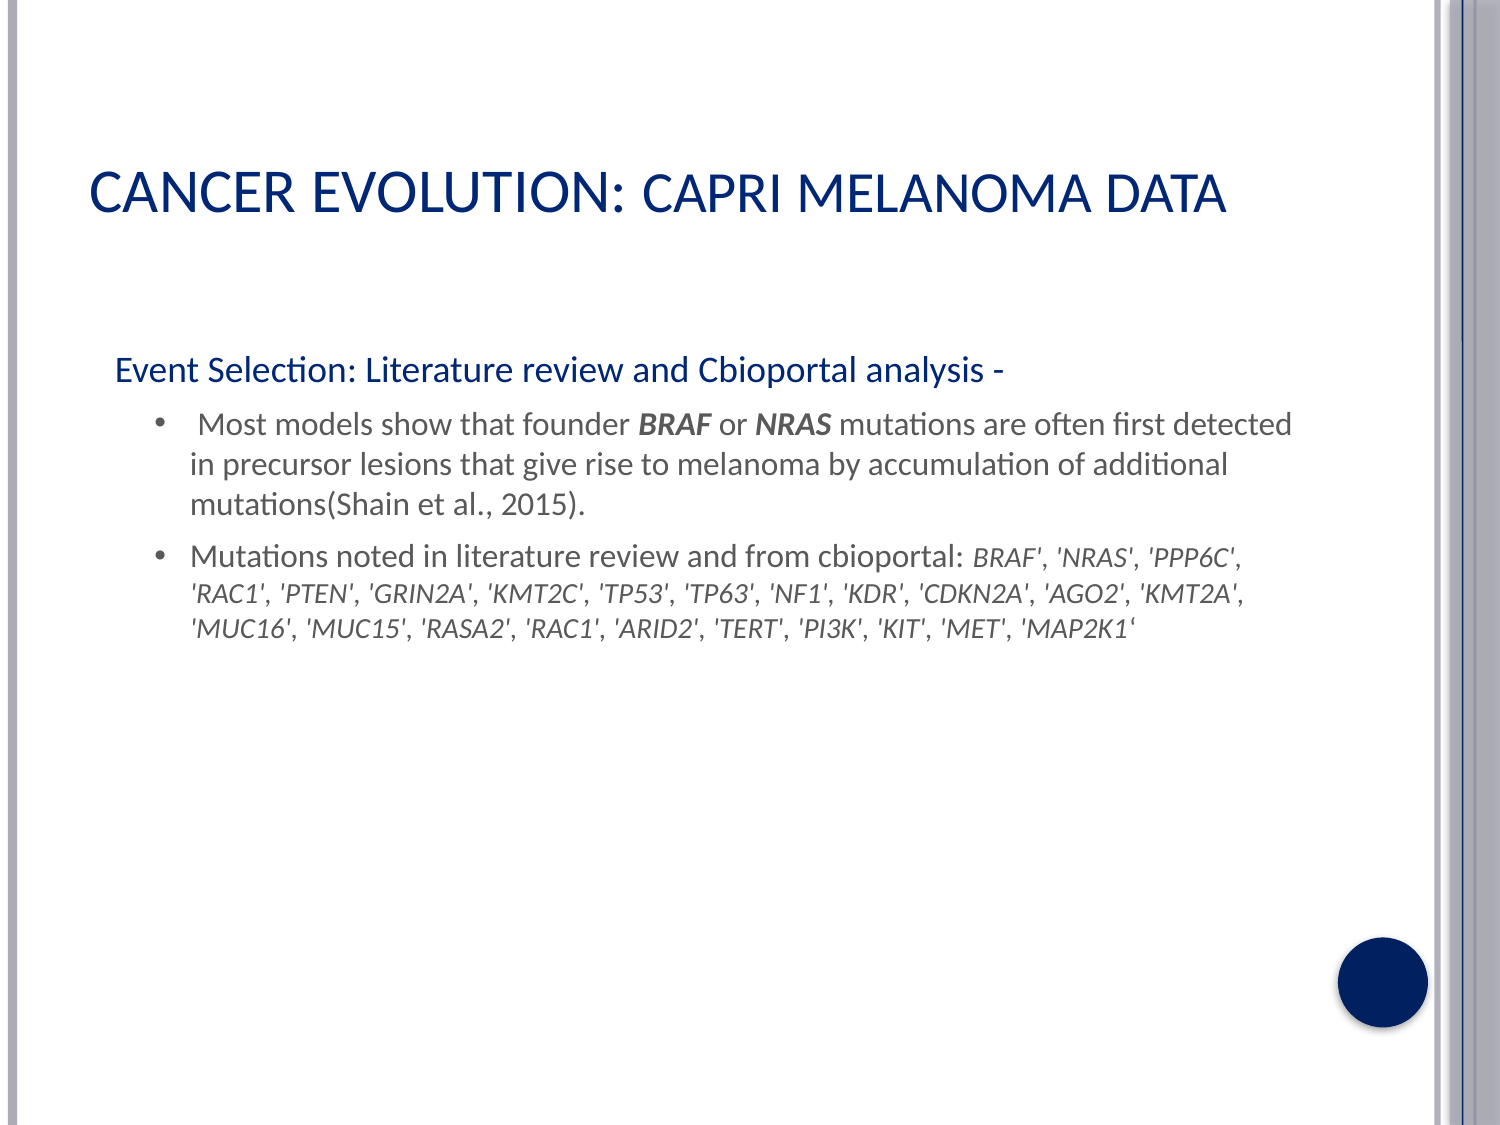

# Cancer Evolution: CAPRI Melanoma Data
Event Selection: Literature review and Cbioportal analysis -
 Most models show that founder BRAF or NRAS mutations are often first detected in precursor lesions that give rise to melanoma by accumulation of additional mutations(Shain et al., 2015).
Mutations noted in literature review and from cbioportal: BRAF', 'NRAS', 'PPP6C', 'RAC1', 'PTEN', 'GRIN2A', 'KMT2C', 'TP53', 'TP63', 'NF1', 'KDR', 'CDKN2A', 'AGO2', 'KMT2A', 'MUC16', 'MUC15', 'RASA2', 'RAC1', 'ARID2', 'TERT', 'PI3K', 'KIT', 'MET', 'MAP2K1‘